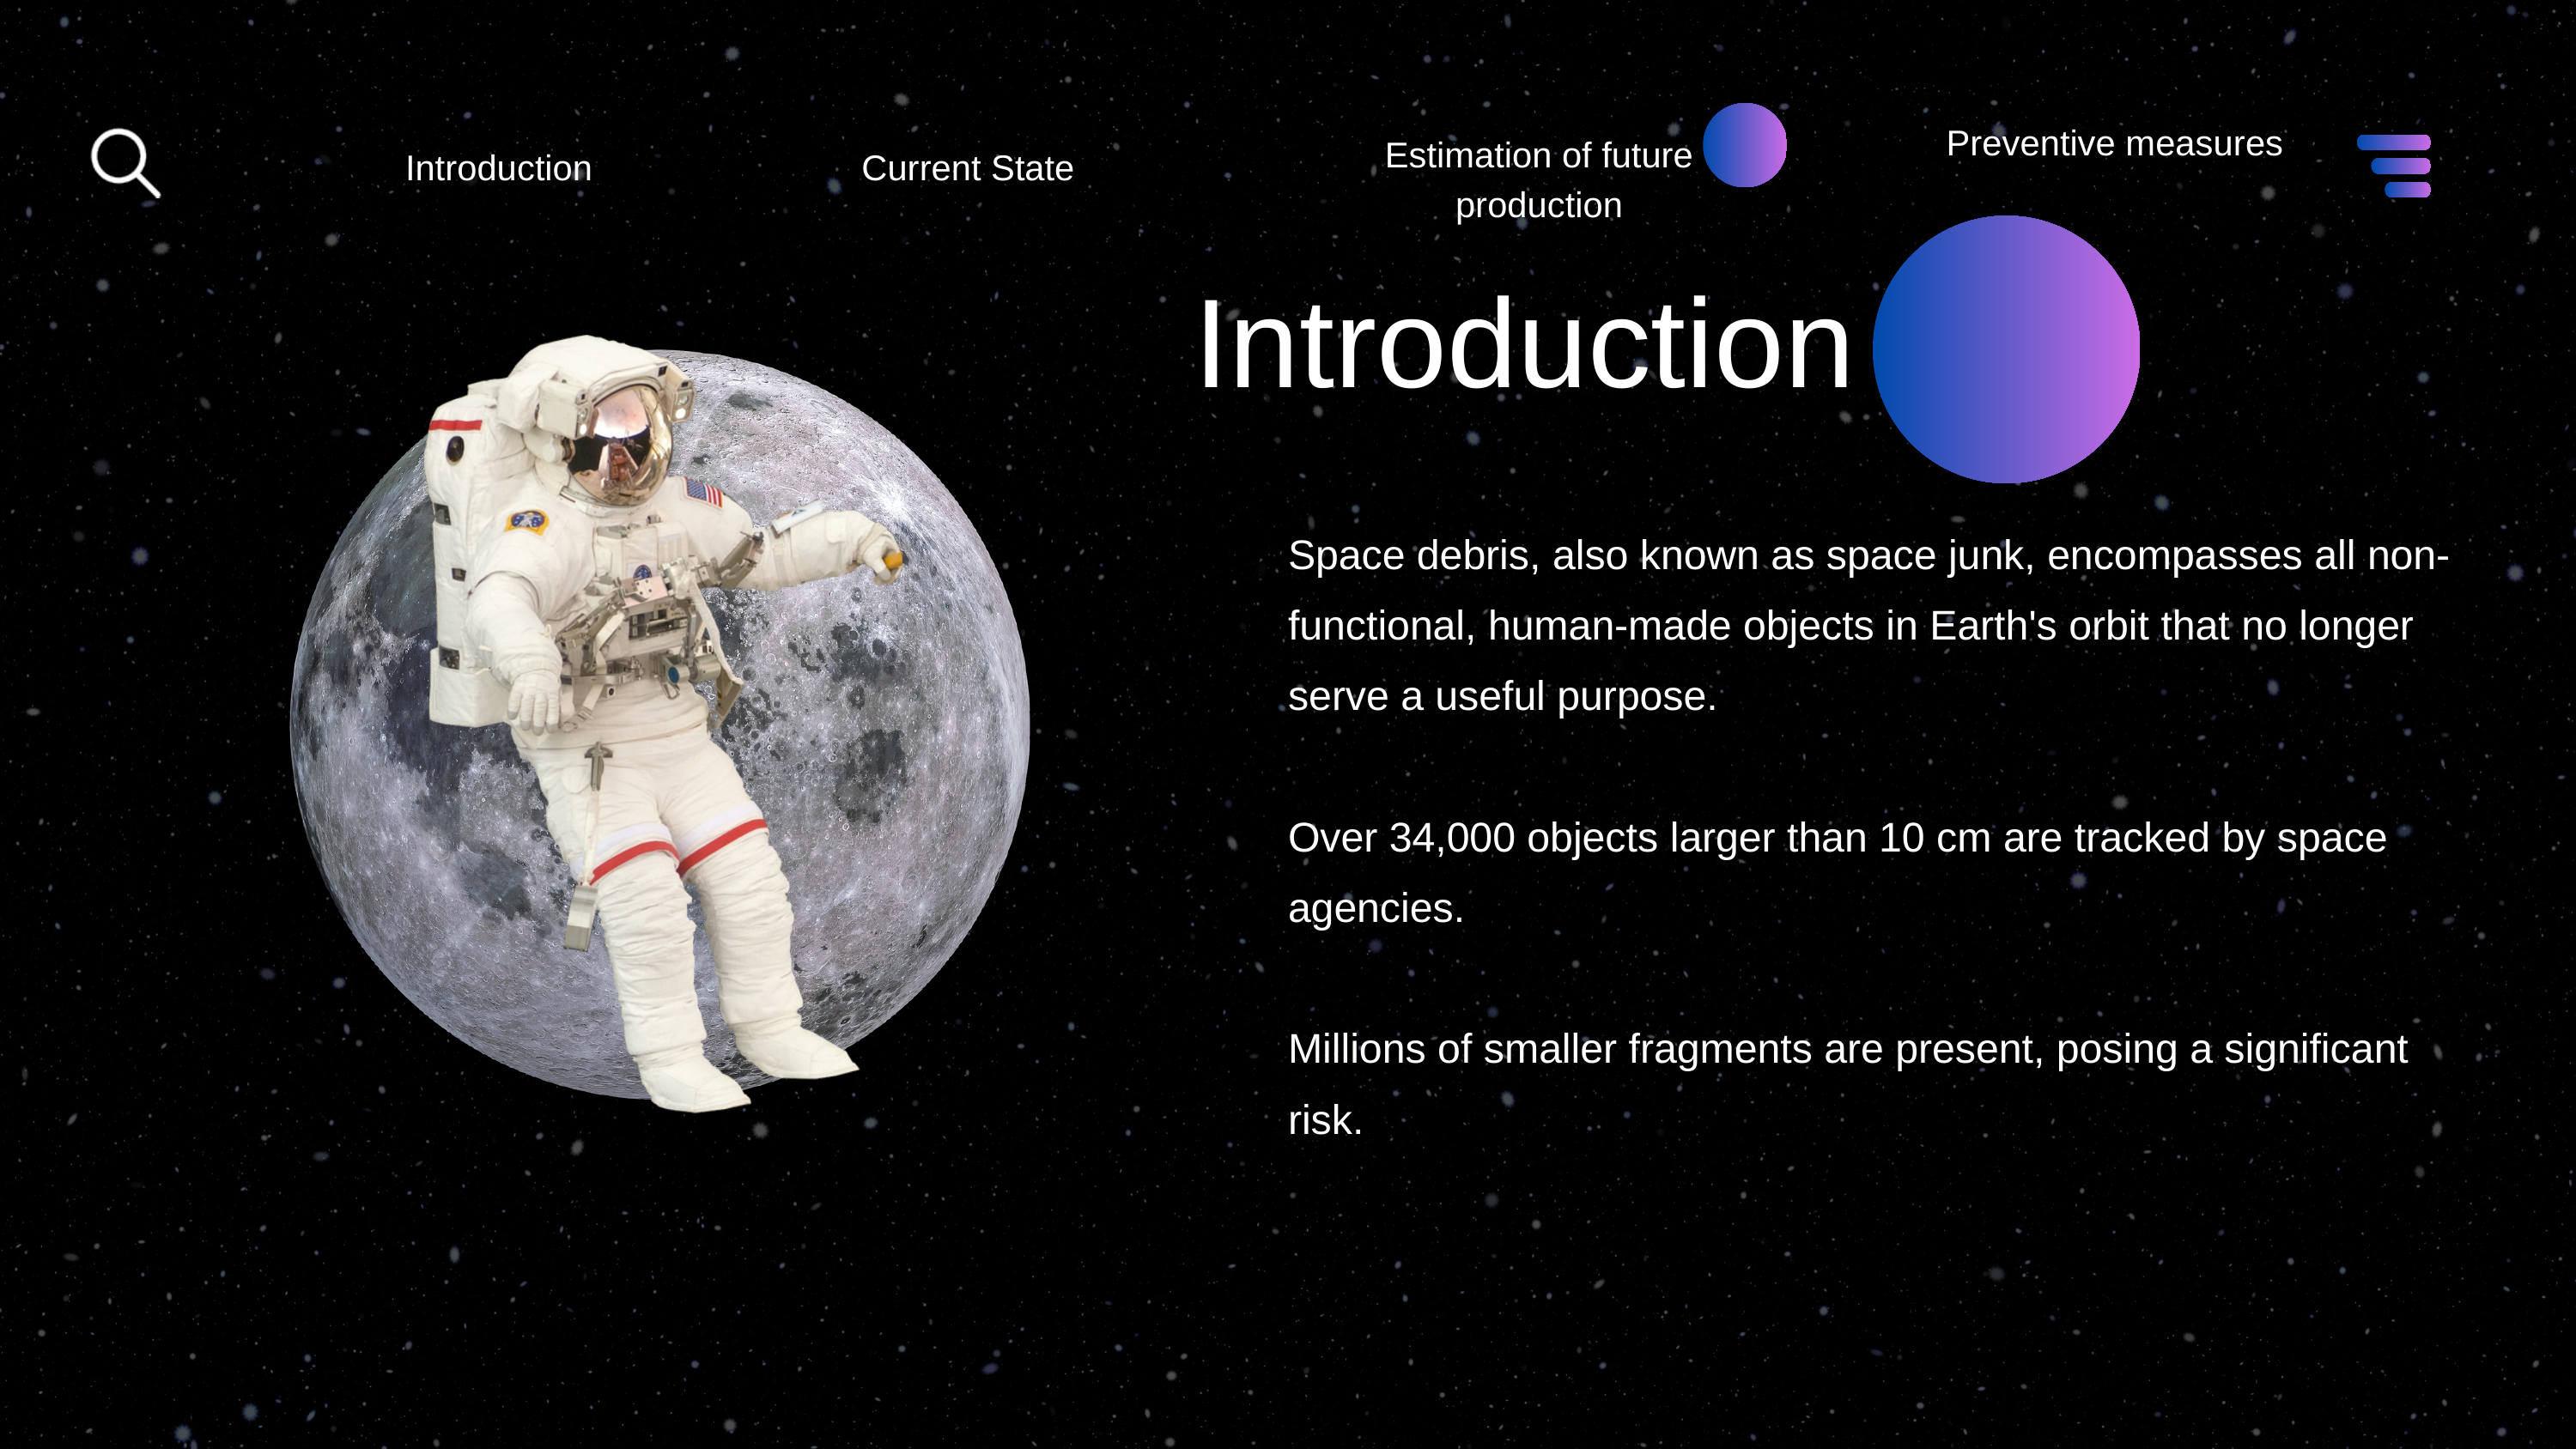

Preventive measures
Estimation of future production

Introduction
Current State

Introduction

Space debris, also known as space junk, encompasses all non-functional, human-made objects in Earth's orbit that no longer serve a useful purpose.

Over 34,000 objects larger than 10 cm are tracked by space agencies.

Millions of smaller fragments are present, posing a significant risk.